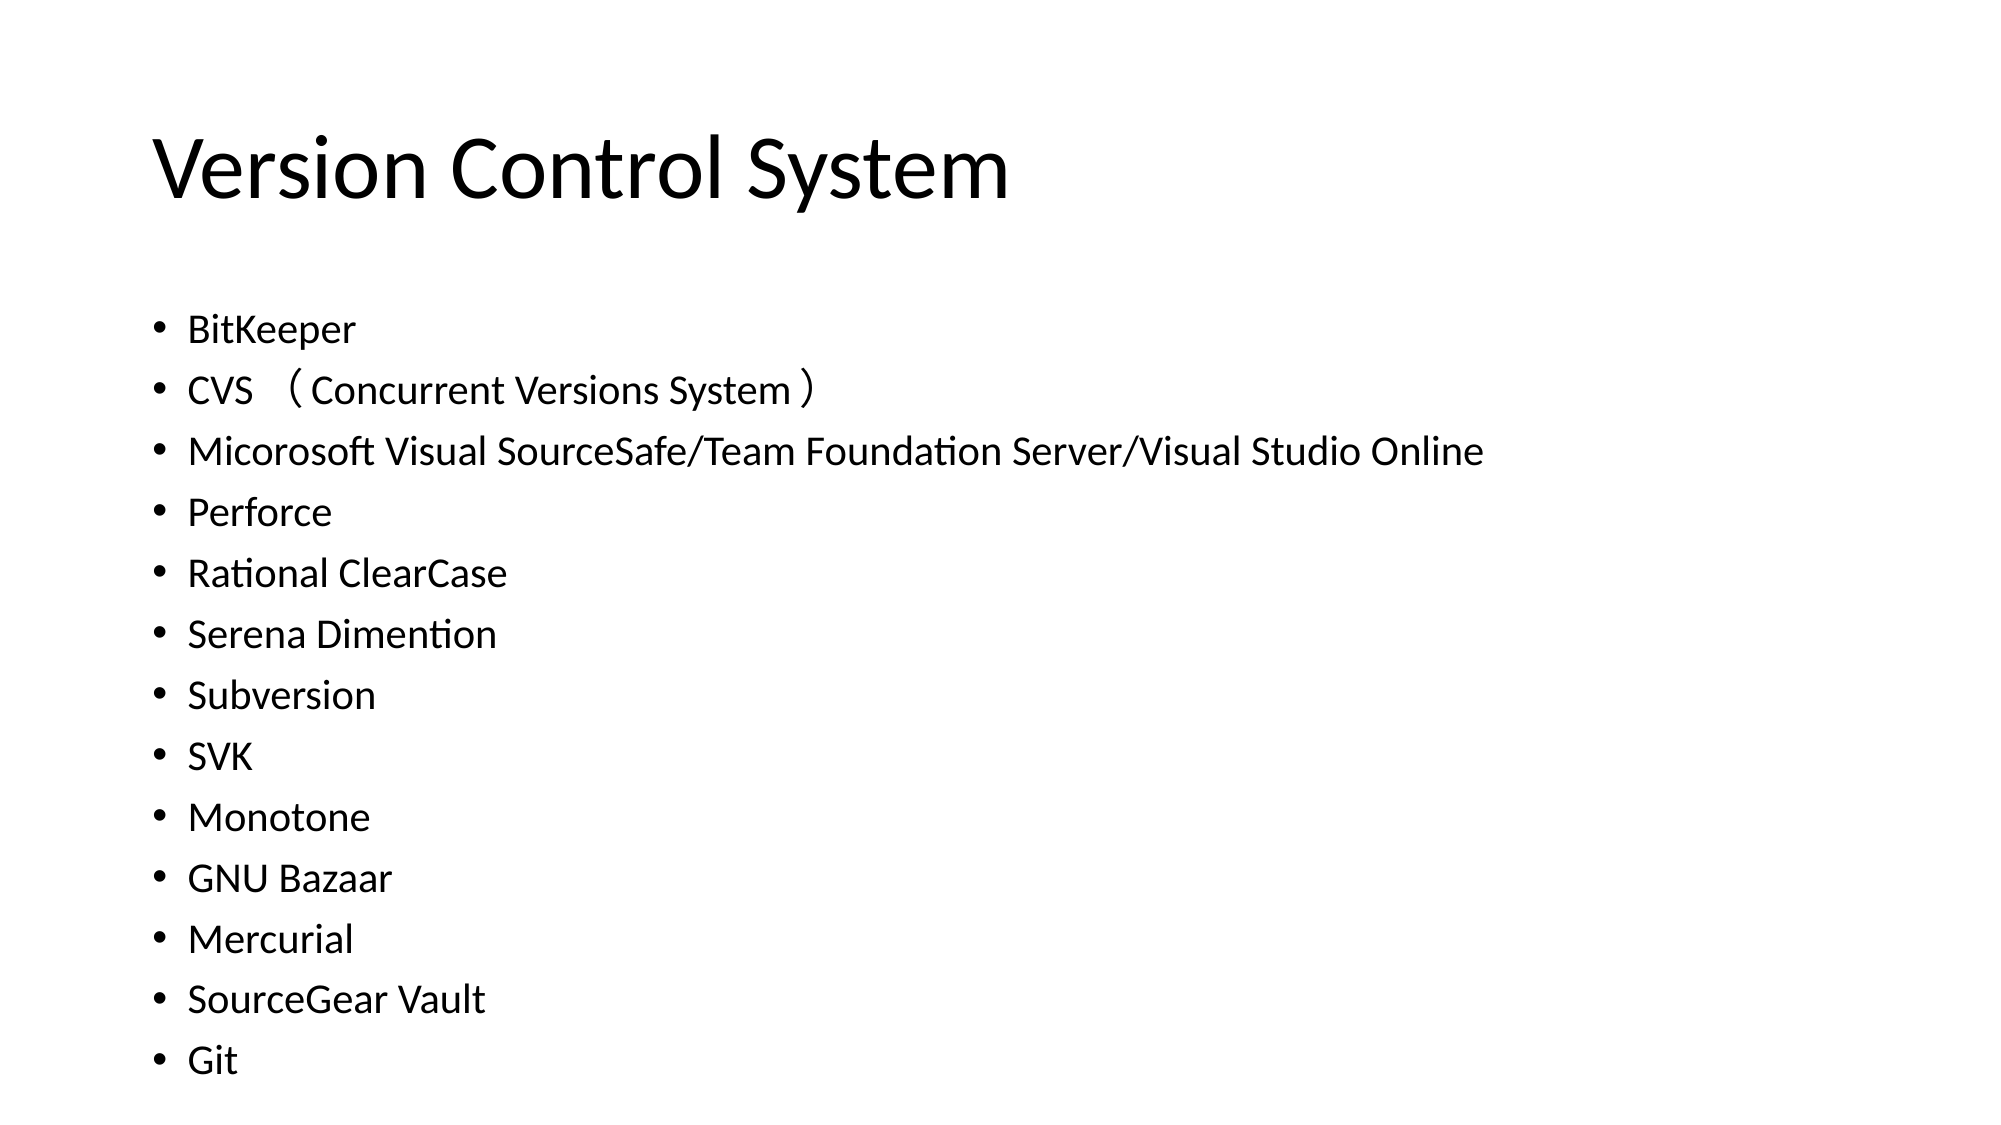

# Version Control System
BitKeeper
CVS（Concurrent Versions System）
Micorosoft Visual SourceSafe/Team Foundation Server/Visual Studio Online
Perforce
Rational ClearCase
Serena Dimention
Subversion
SVK
Monotone
GNU Bazaar
Mercurial
SourceGear Vault
Git